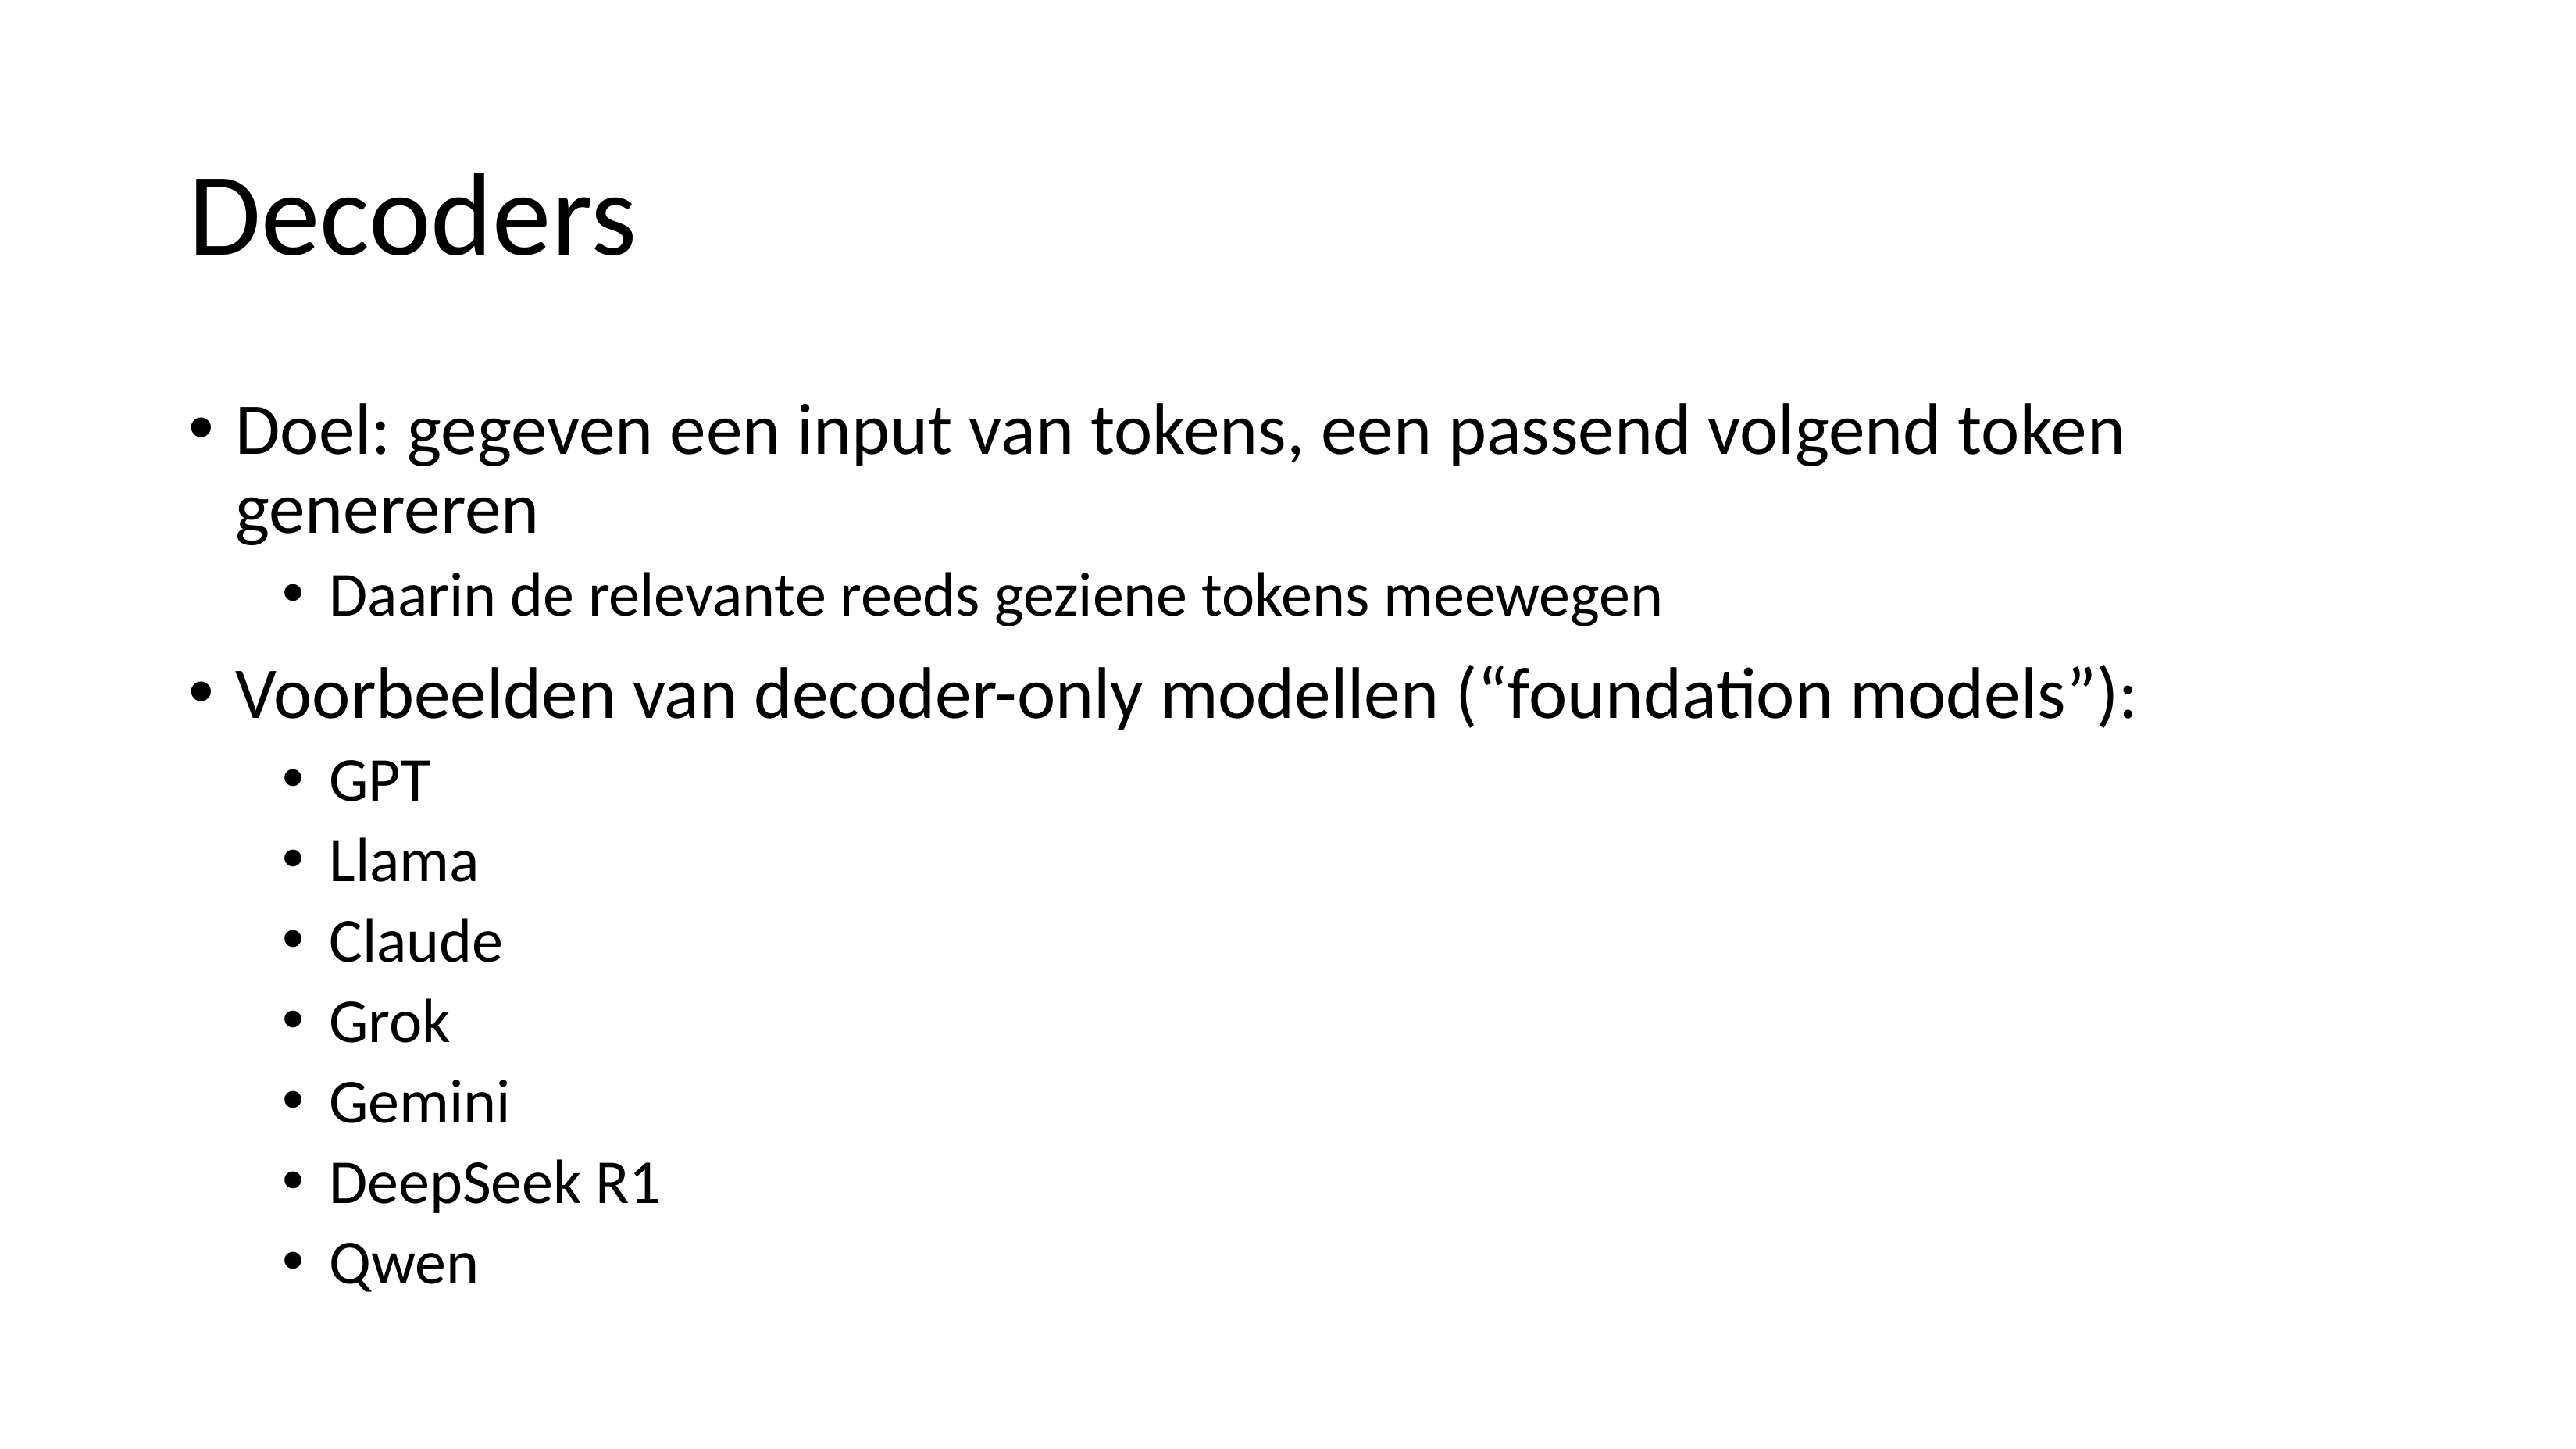

# Decoders
Doel: gegeven een input van tokens, een passend volgend token genereren
Daarin de relevante reeds geziene tokens meewegen
Voorbeelden van decoder-only modellen (“foundation models”):
GPT
Llama
Claude
Grok
Gemini
DeepSeek R1
Qwen